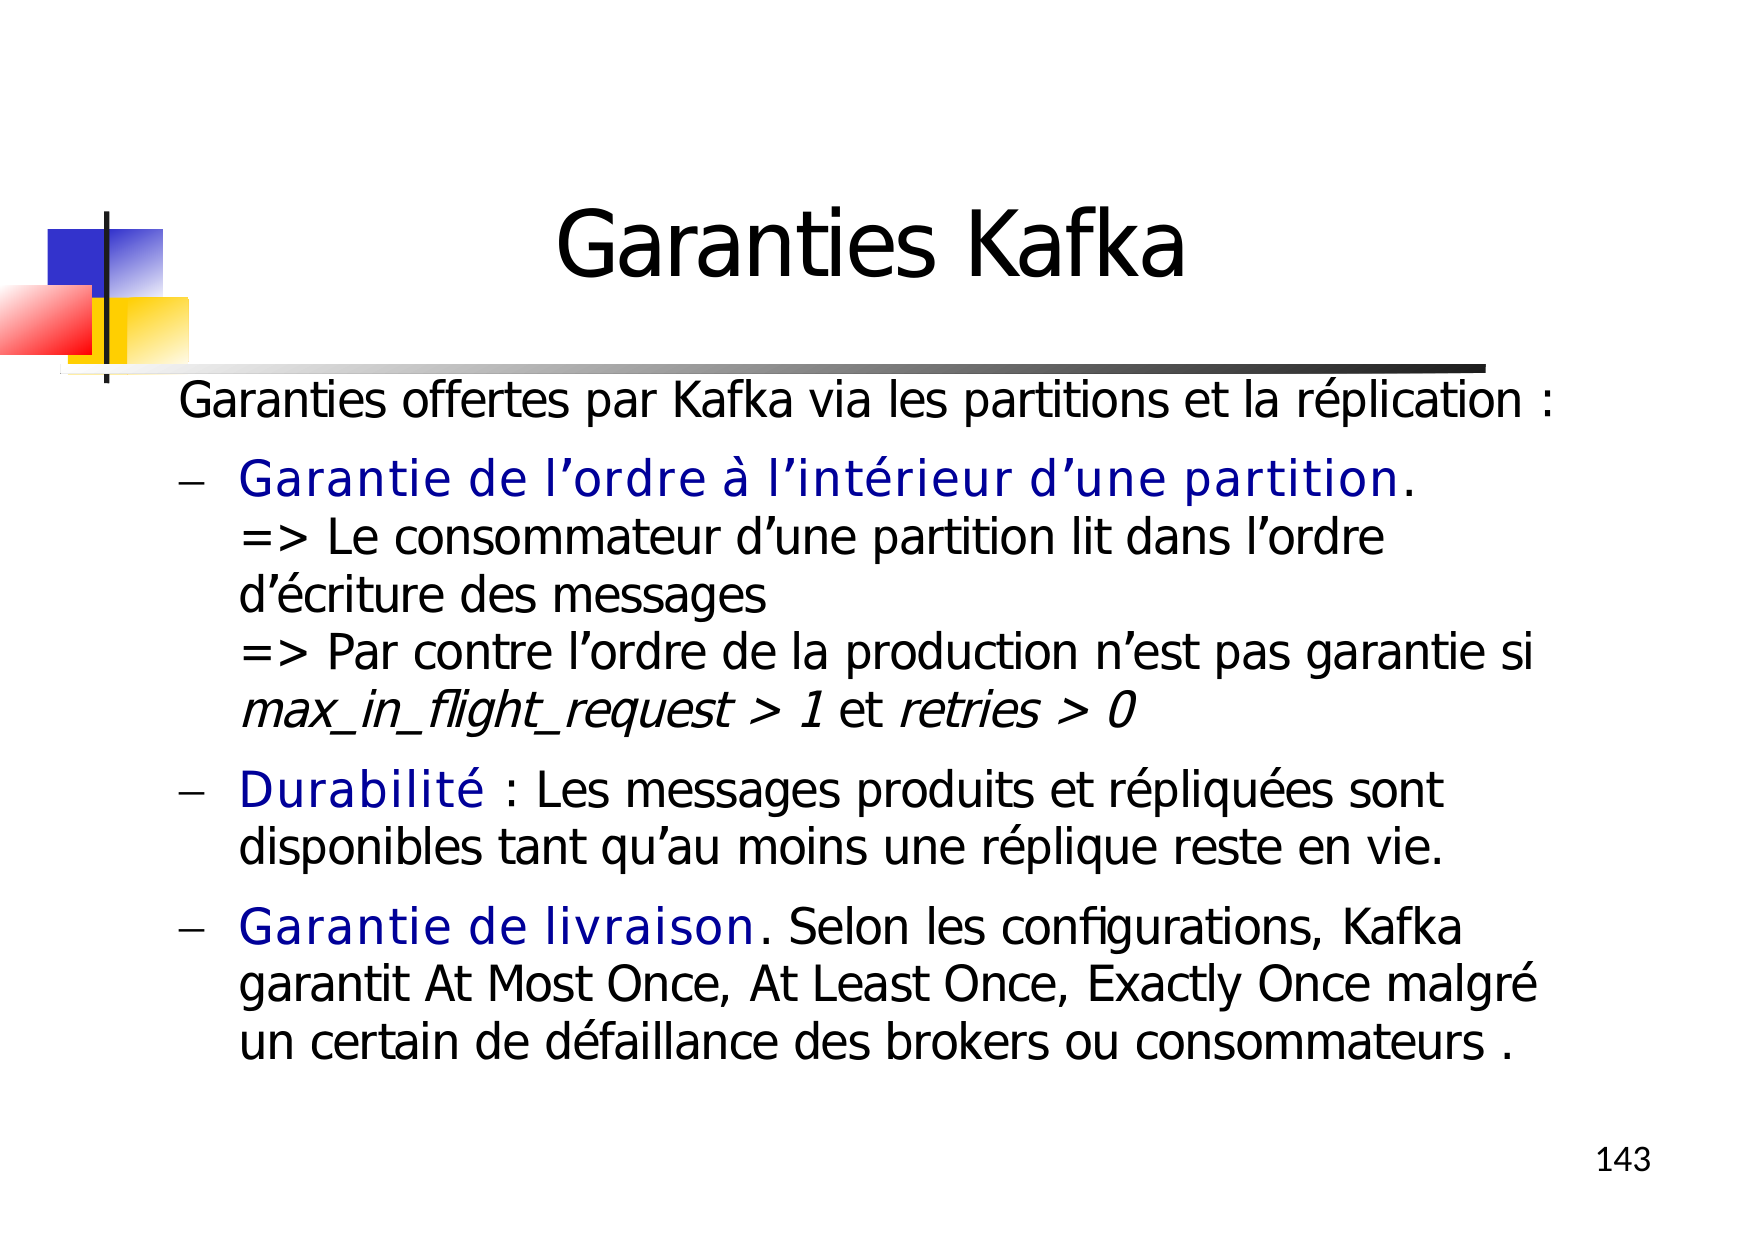

Garanties Kafka
Garanties offertes par Kafka via les partitions et la réplication :
Garantie de l’ordre à l’intérieur d’une partition.
=> Le consommateur d’une partition lit dans l’ordre d’écriture des messages
=> Par contre l’ordre de la production n’est pas garantie si max_in_flight_request > 1 et retries > 0
Durabilité : Les messages produits et répliquées sont disponibles tant qu’au moins une réplique reste en vie.
Garantie de livraison. Selon les configurations, Kafka garantit At Most Once, At Least Once, Exactly Once malgré un certain de défaillance des brokers ou consommateurs .